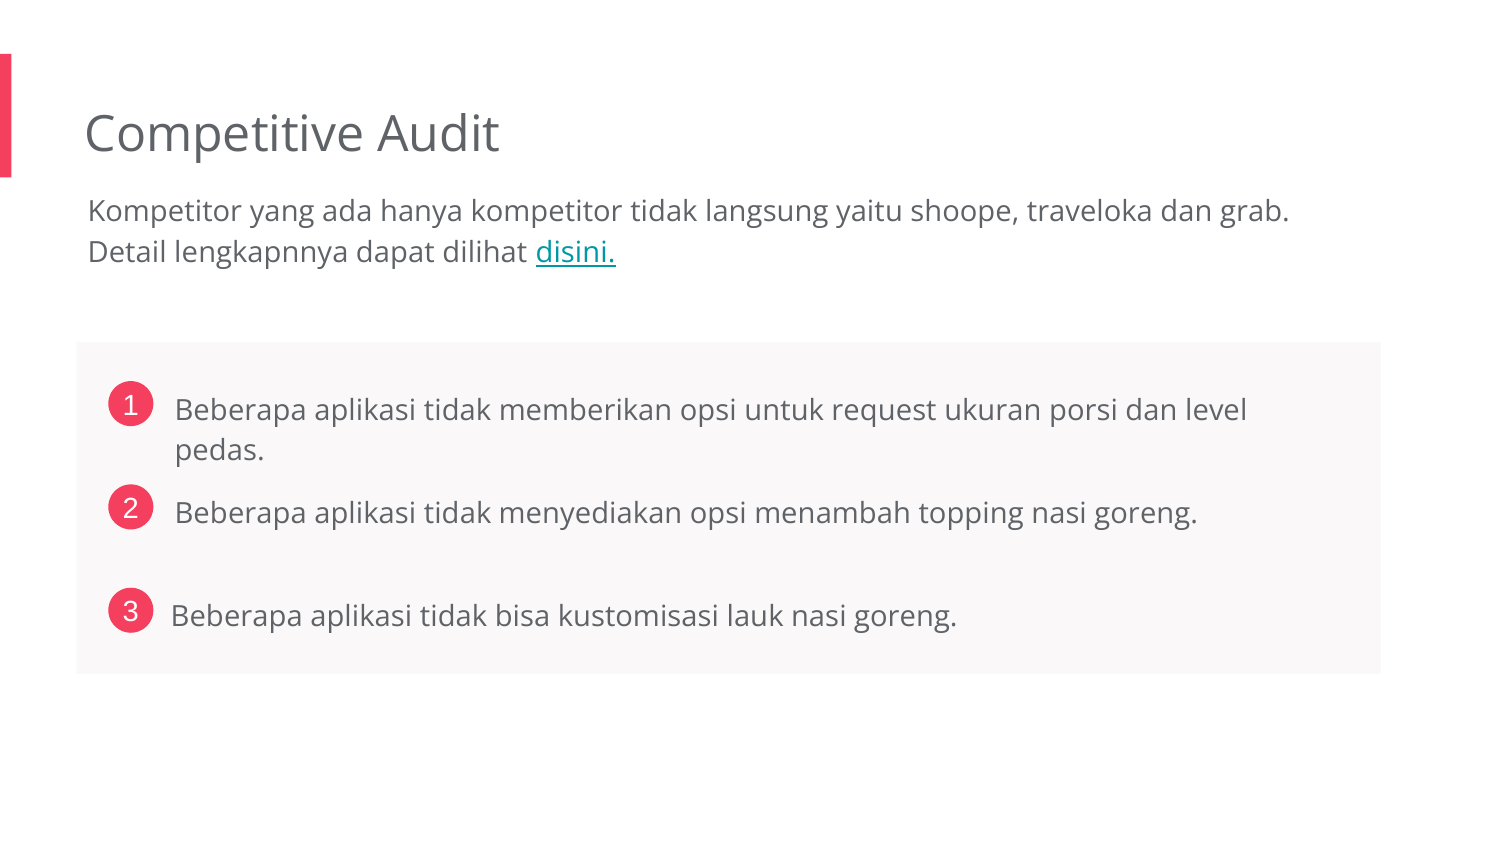

Competitive Audit
Kompetitor yang ada hanya kompetitor tidak langsung yaitu shoope, traveloka dan grab. Detail lengkapnnya dapat dilihat disini.

Beberapa aplikasi tidak memberikan opsi untuk request ukuran porsi dan level pedas.
1
Beberapa aplikasi tidak menyediakan opsi menambah topping nasi goreng.
2
Beberapa aplikasi tidak bisa kustomisasi lauk nasi goreng.
3